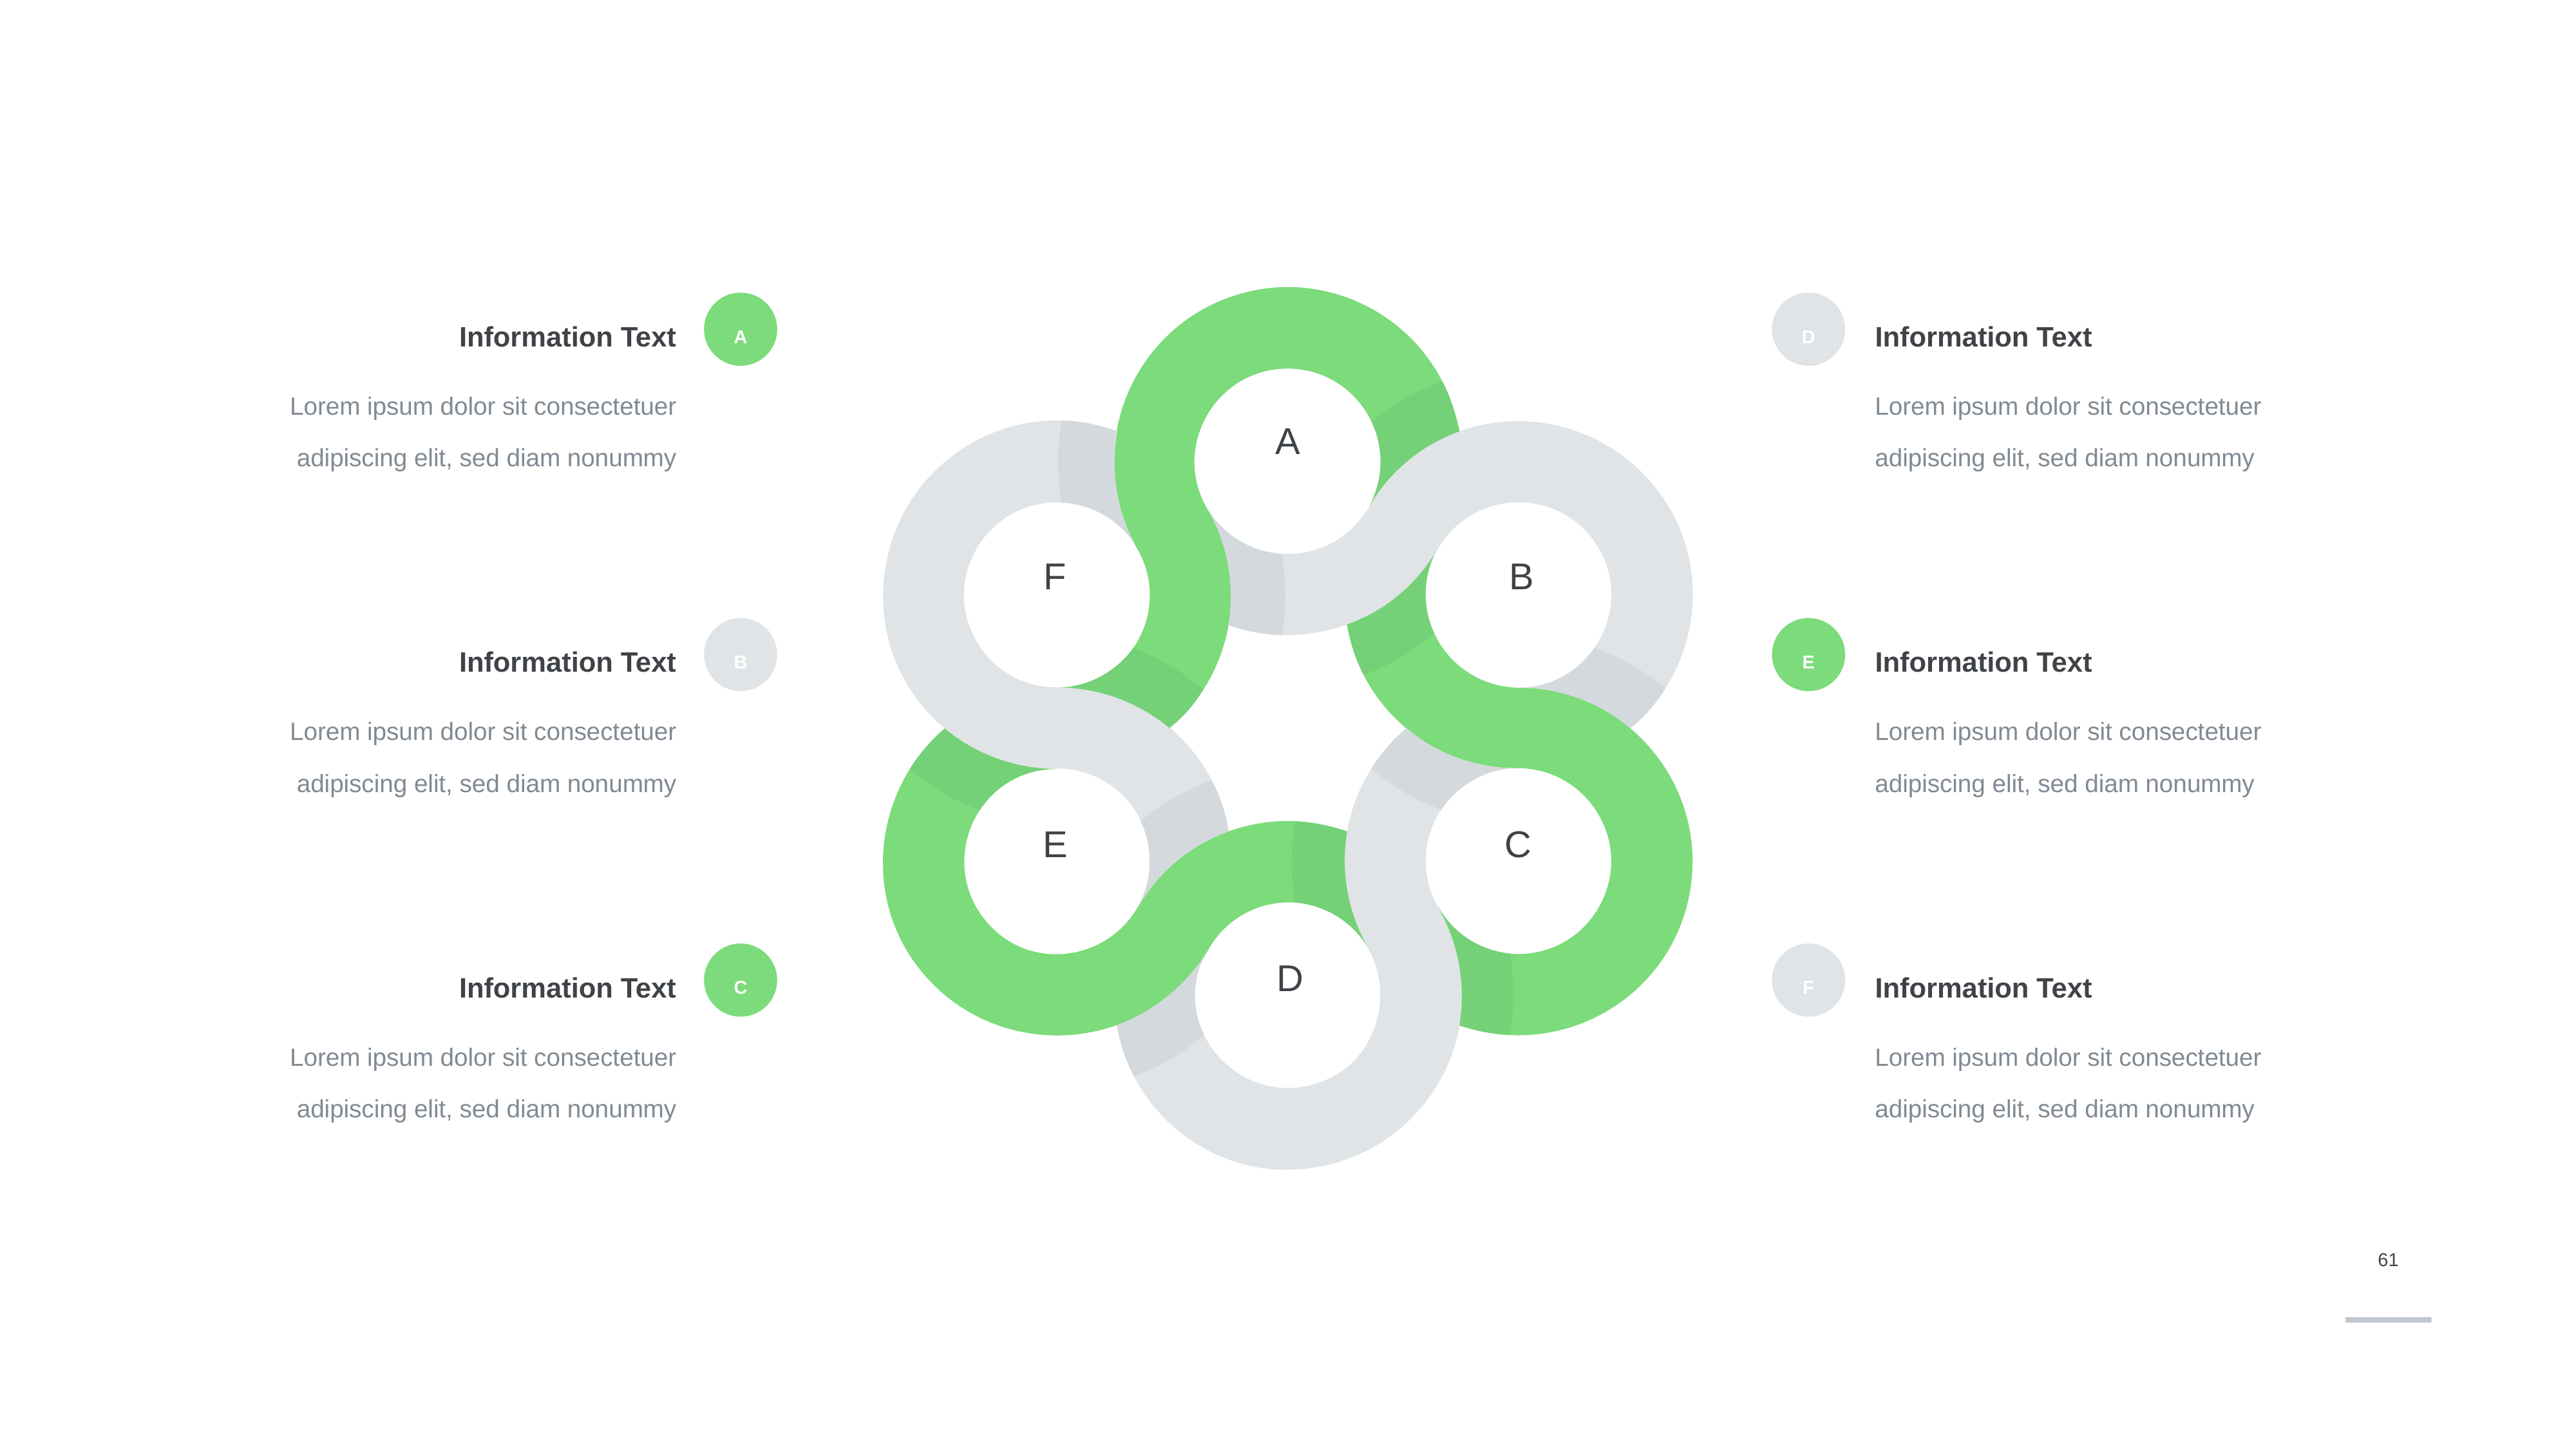

A
F
B
E
C
D

A
D
Information Text
Information Text
Lorem ipsum dolor sit consectetuer adipiscing elit, sed diam nonummy
Lorem ipsum dolor sit consectetuer adipiscing elit, sed diam nonummy

B
E
Information Text
Information Text
Lorem ipsum dolor sit consectetuer adipiscing elit, sed diam nonummy
Lorem ipsum dolor sit consectetuer adipiscing elit, sed diam nonummy

C
F
Information Text
Information Text
Lorem ipsum dolor sit consectetuer adipiscing elit, sed diam nonummy
Lorem ipsum dolor sit consectetuer adipiscing elit, sed diam nonummy
61